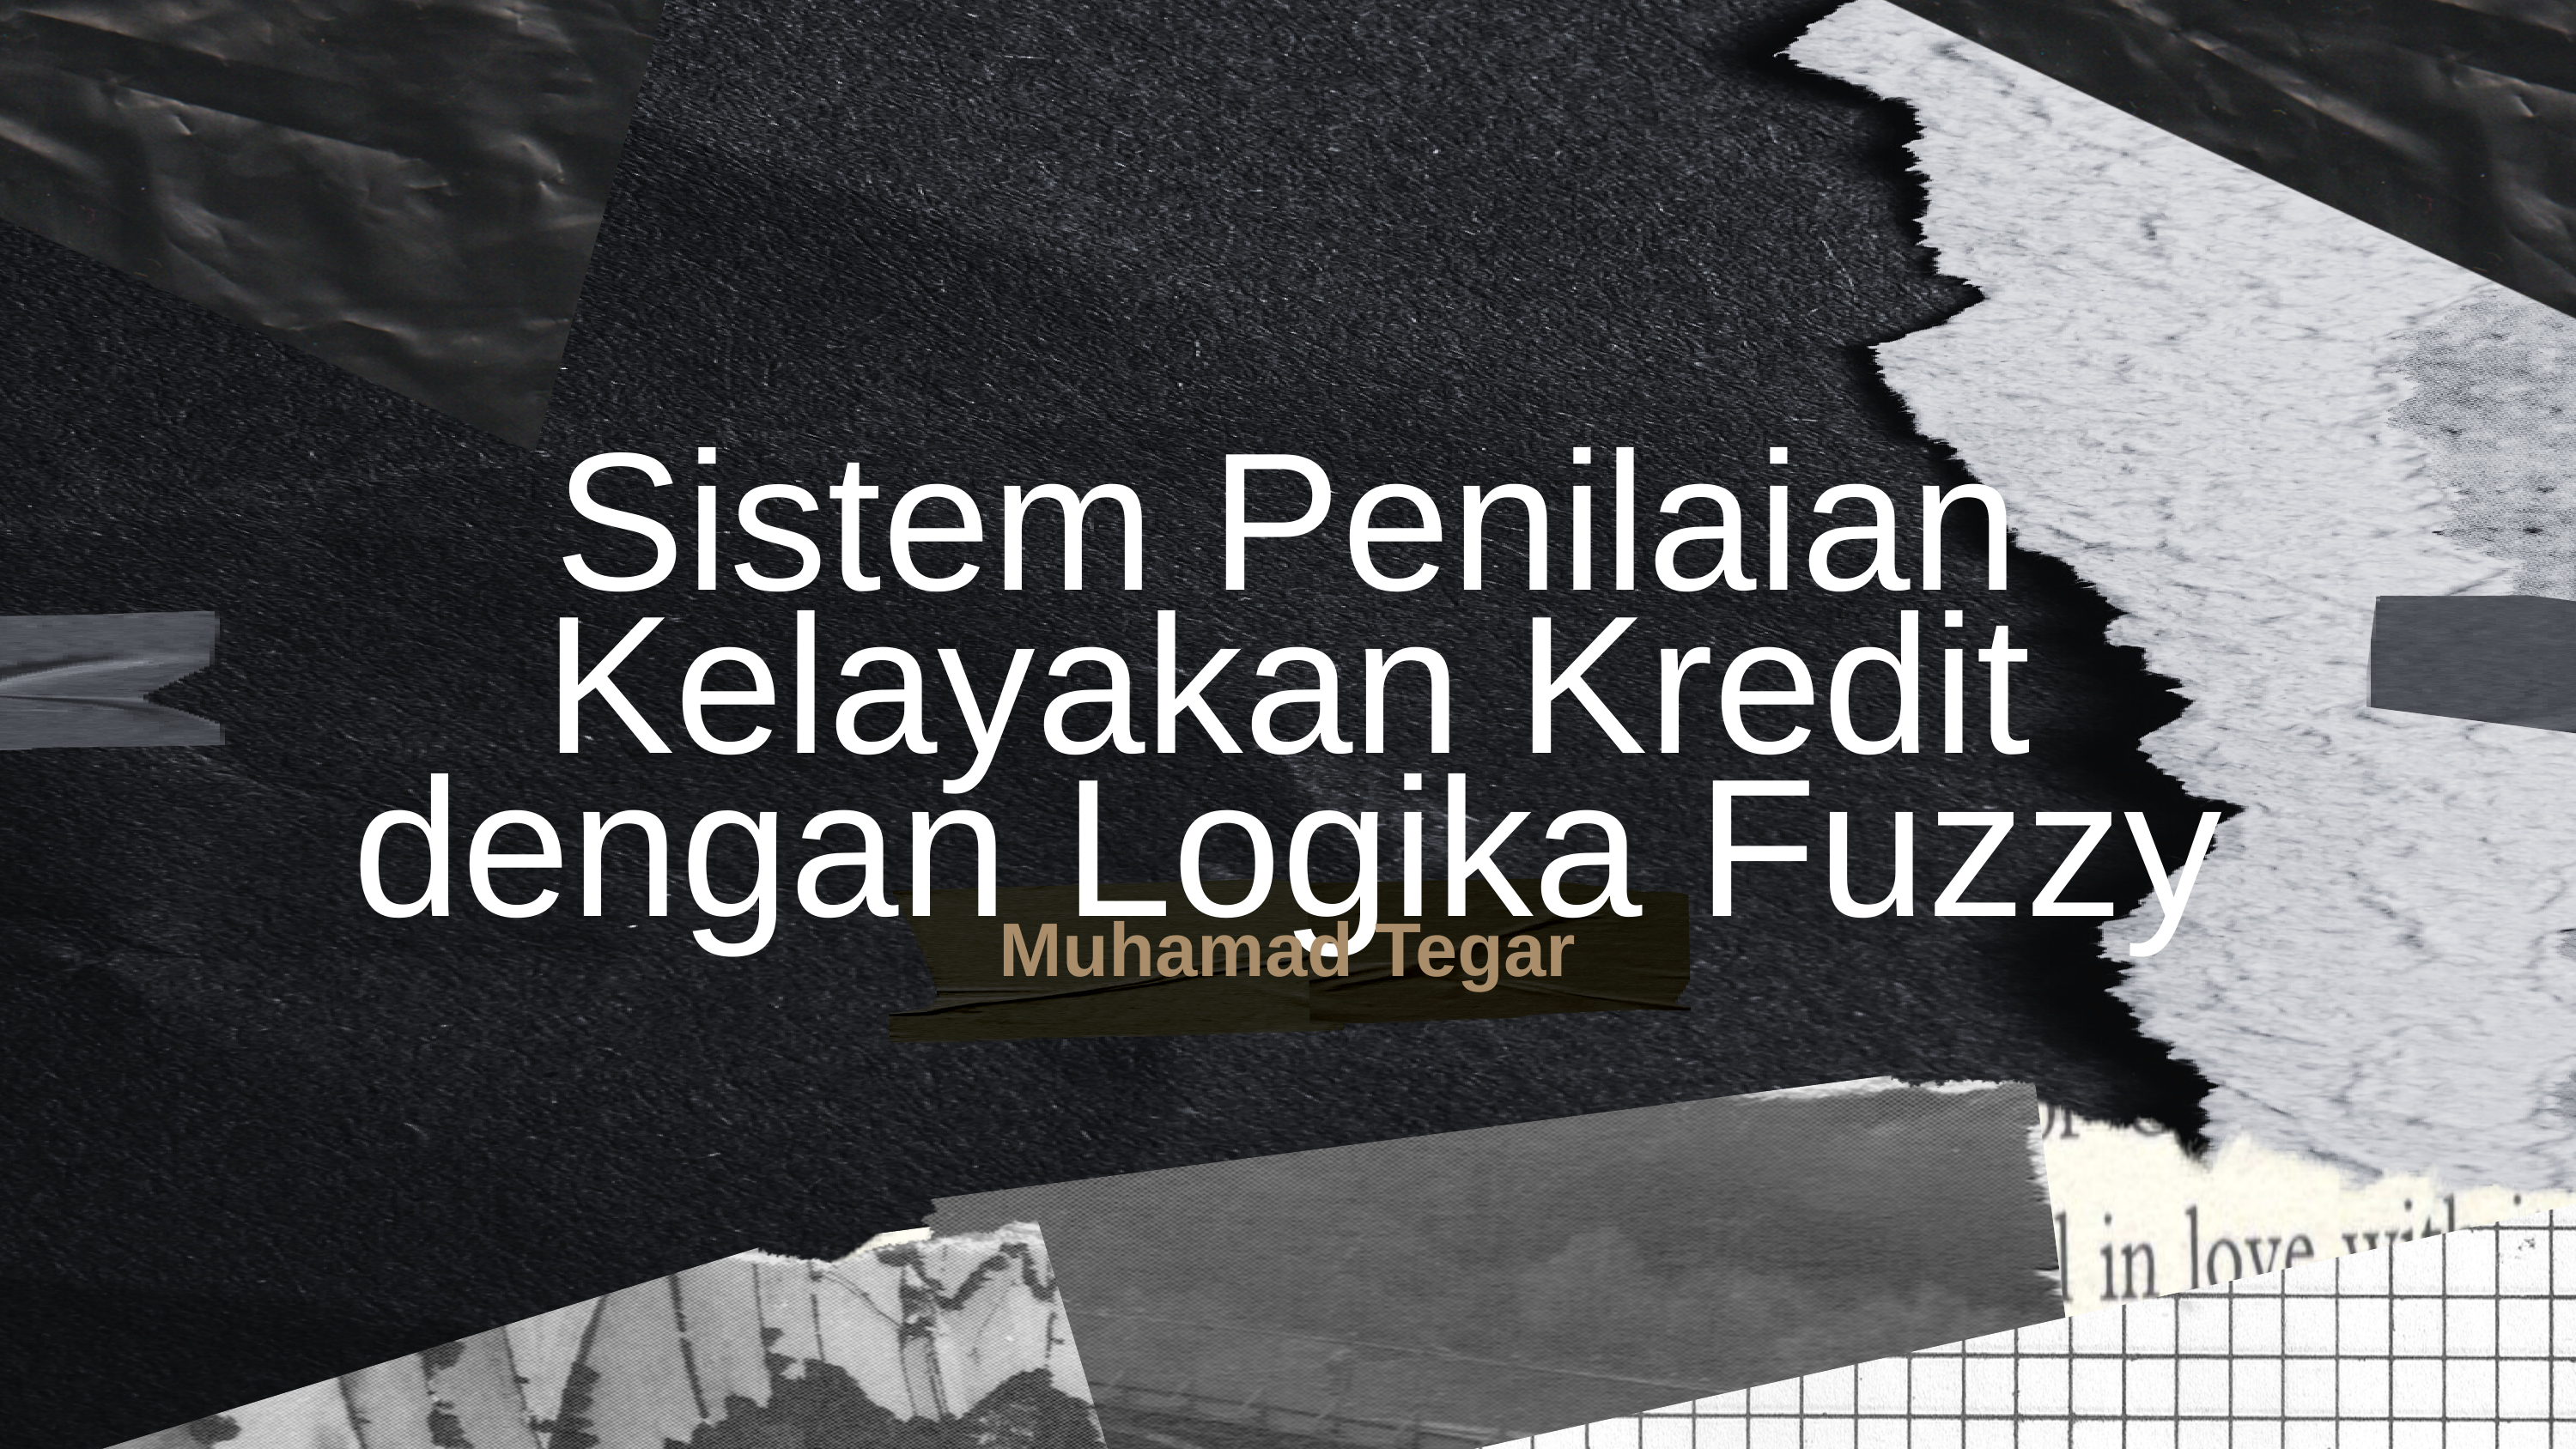

Sistem Penilaian Kelayakan Kredit dengan Logika Fuzzy

Muhamad Tegar